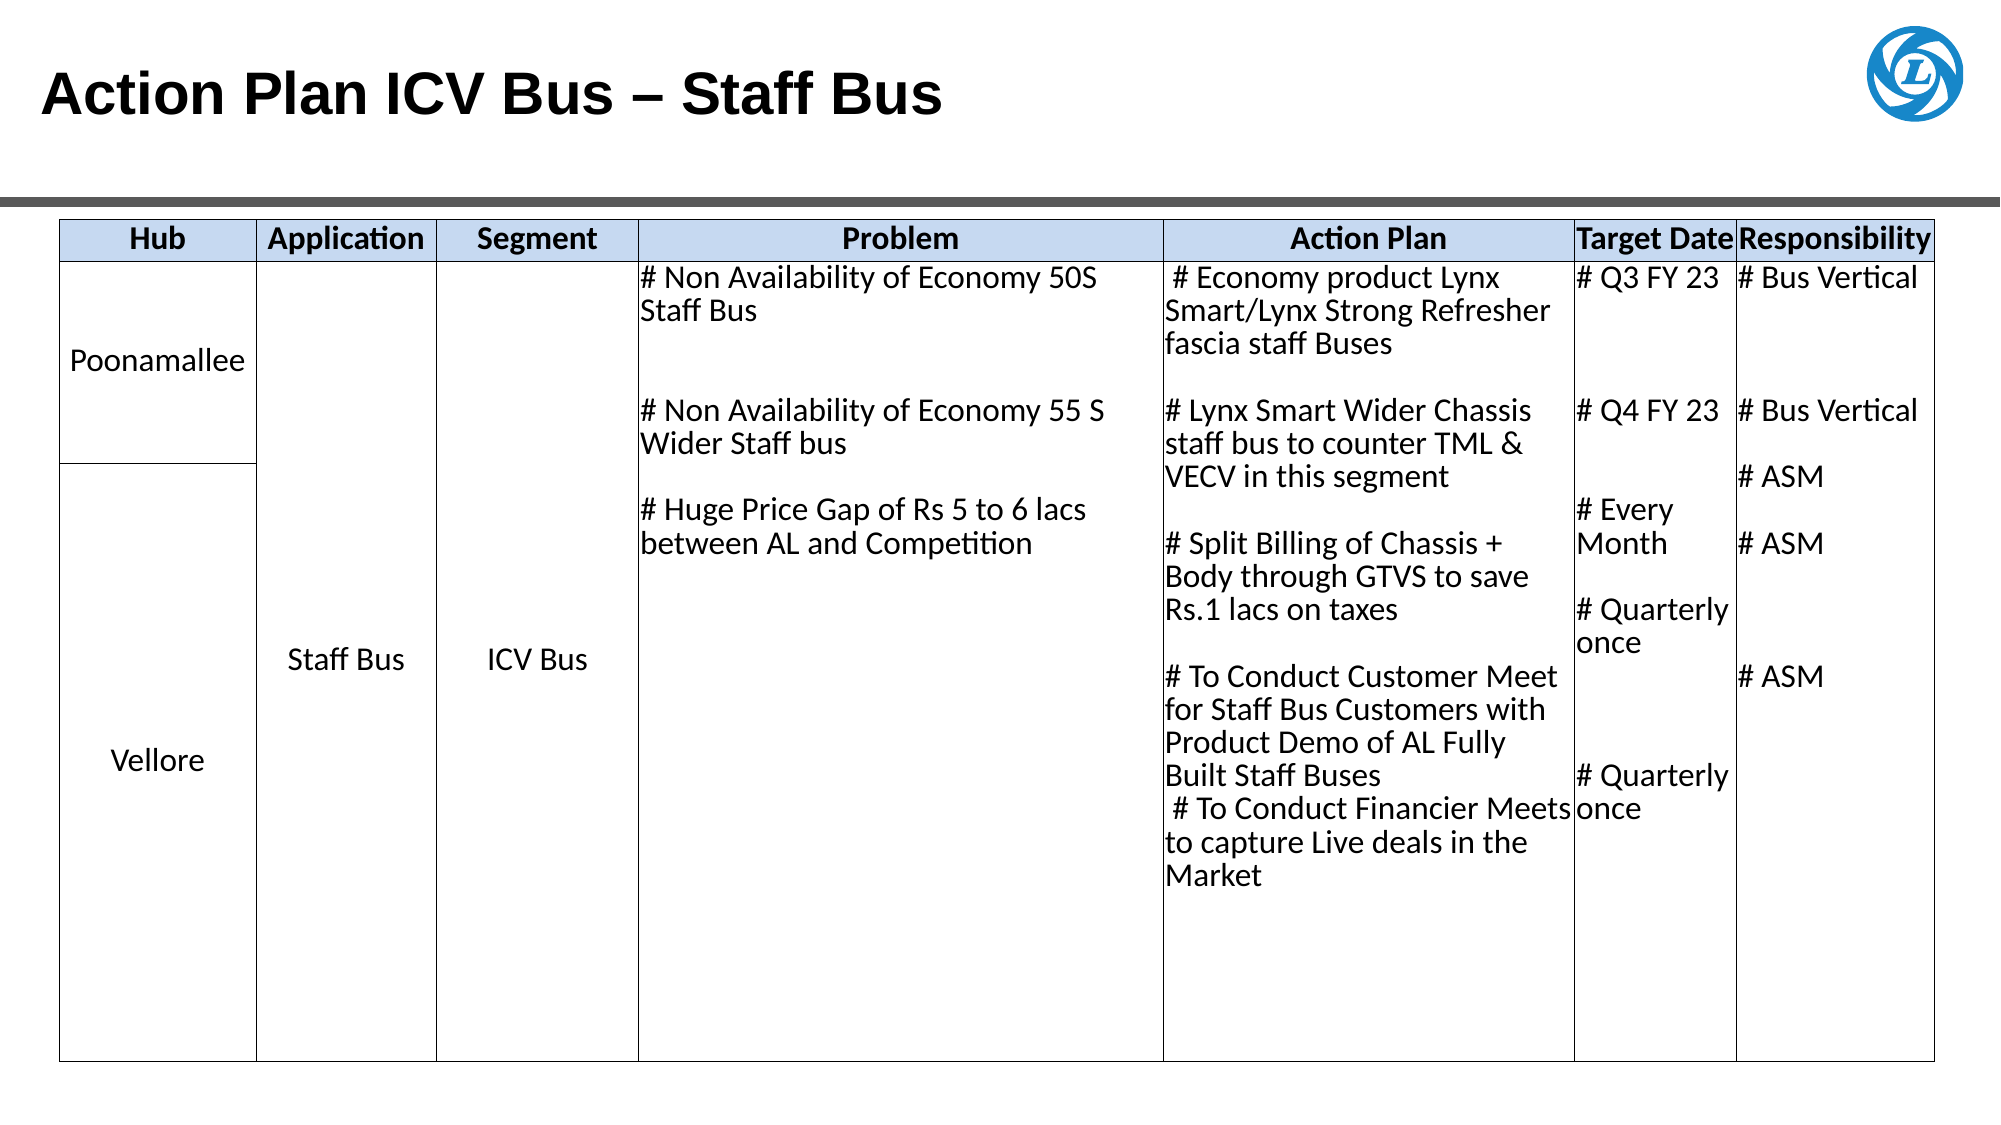

Uttar Pradesh AL Dealer Network – Current Scenario

Action Plan ICV Bus – Staff Bus
| Hub | Application | Segment | Problem | Action Plan | Target Date | Responsibility |
| --- | --- | --- | --- | --- | --- | --- |
| Poonamallee | Staff Bus | ICV Bus | # Non Availability of Economy 50S Staff Bus # Non Availability of Economy 55 S Wider Staff bus # Huge Price Gap of Rs 5 to 6 lacs between AL and Competition | # Economy product Lynx Smart/Lynx Strong Refresher fascia staff Buses # Lynx Smart Wider Chassis staff bus to counter TML & VECV in this segment # Split Billing of Chassis + Body through GTVS to save Rs.1 lacs on taxes # To Conduct Customer Meet for Staff Bus Customers with Product Demo of AL Fully Built Staff Buses # To Conduct Financier Meets to capture Live deals in the Market | # Q3 FY 23 # Q4 FY 23 # Every Month # Quarterly once # Quarterly once | # Bus Vertical # Bus Vertical # ASM # ASM # ASM |
| Vellore |  |  |  |  |  |  |